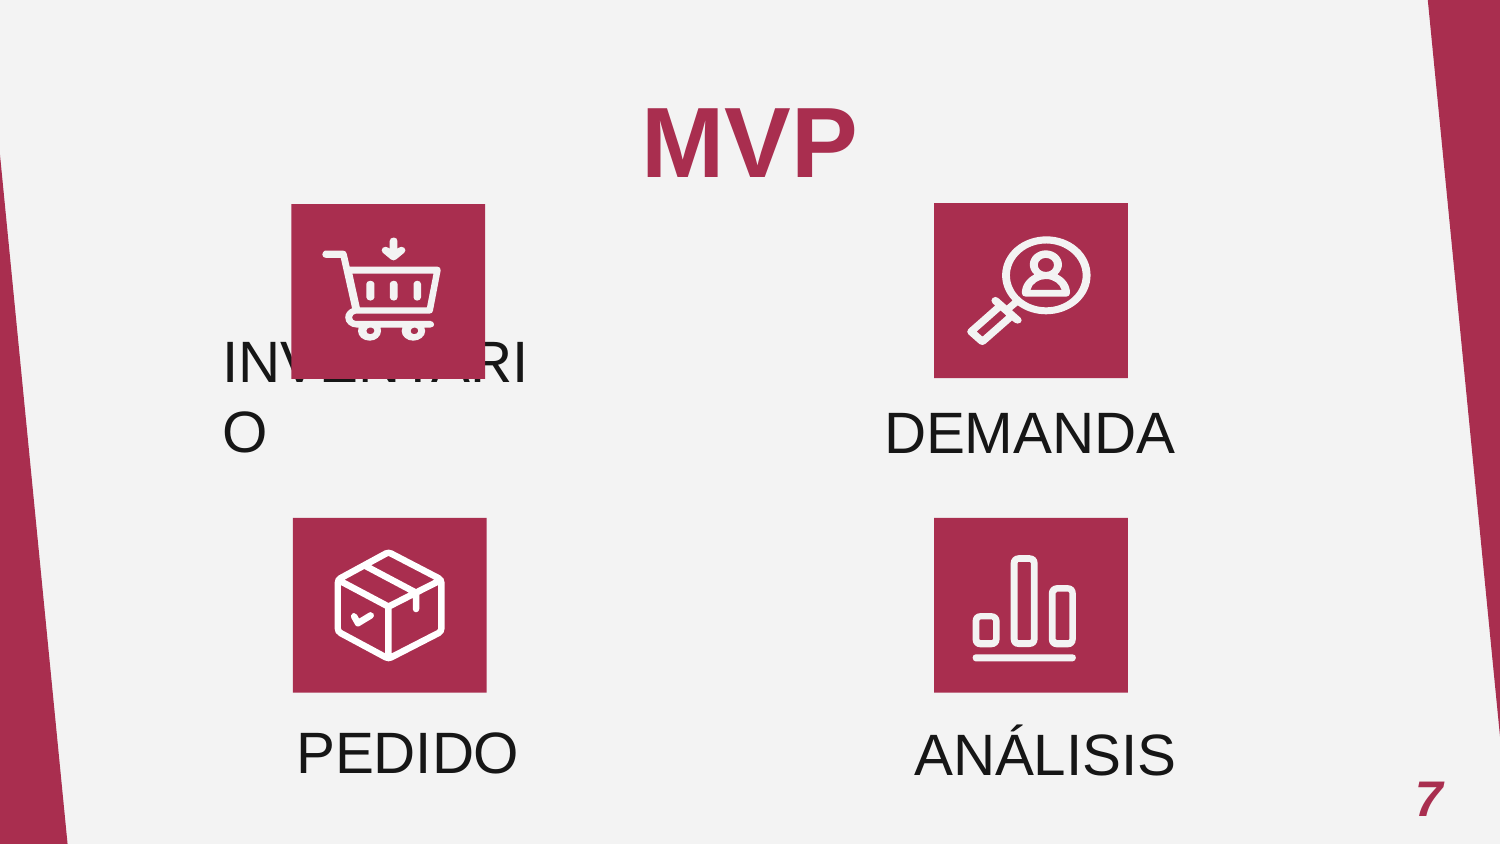

# MVP

INVENTARIO
DEMANDA

PEDIDO
ANÁLISIS
7